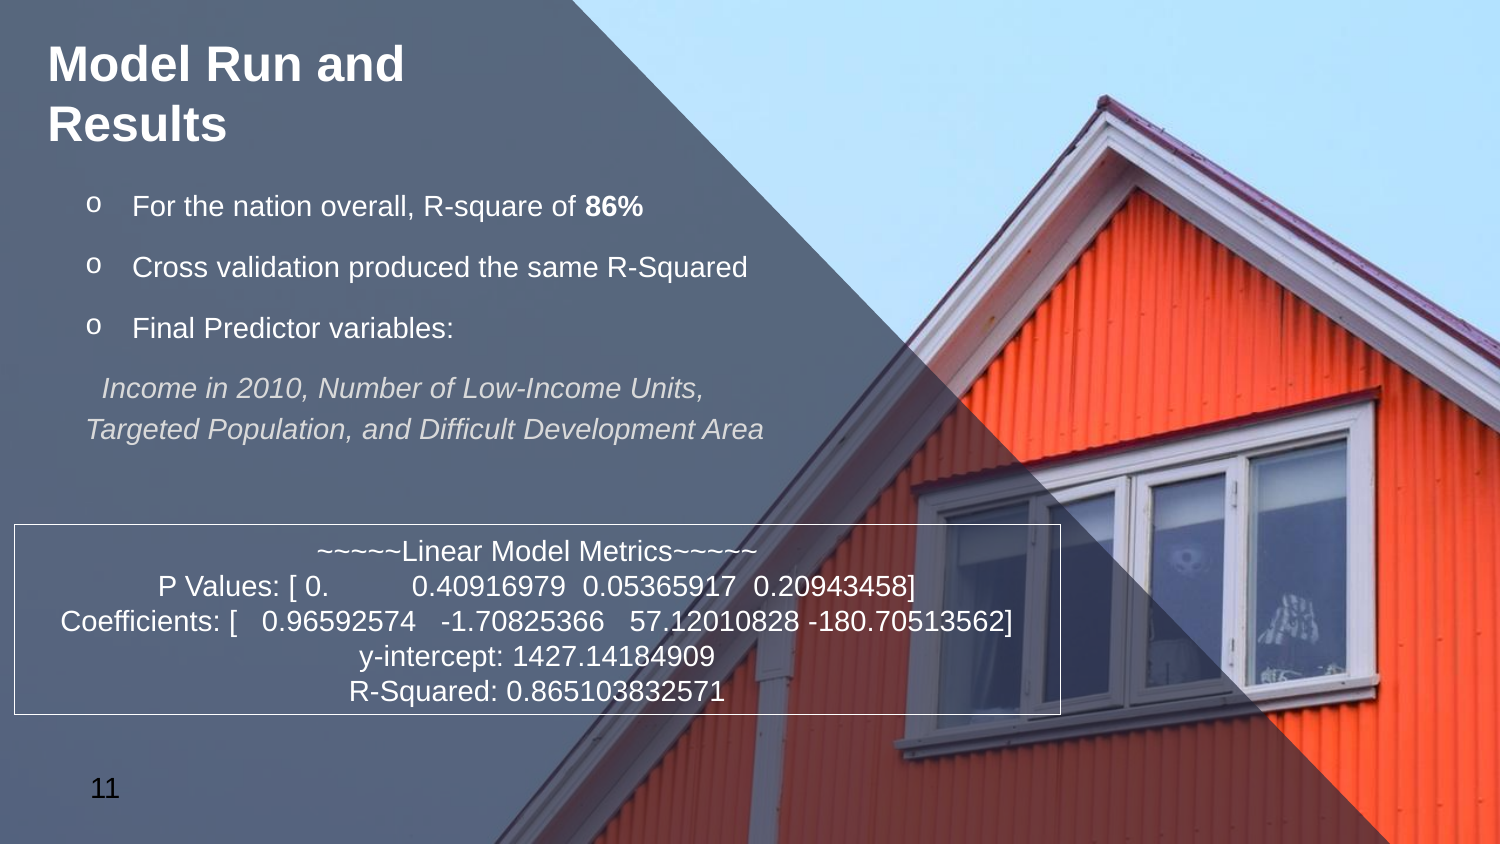

# Model Run and Results
For the nation overall, R-square of 86%
Cross validation produced the same R-Squared
Final Predictor variables:
  Income in 2010, Number of Low-Income Units, Targeted Population, and Difficult Development Area
~~~~~Linear Model Metrics~~~~~
P Values: [ 0.          0.40916979  0.05365917  0.20943458]
Coefficients: [   0.96592574   -1.70825366   57.12010828 -180.70513562]
y-intercept: 1427.14184909
R-Squared: 0.865103832571
11